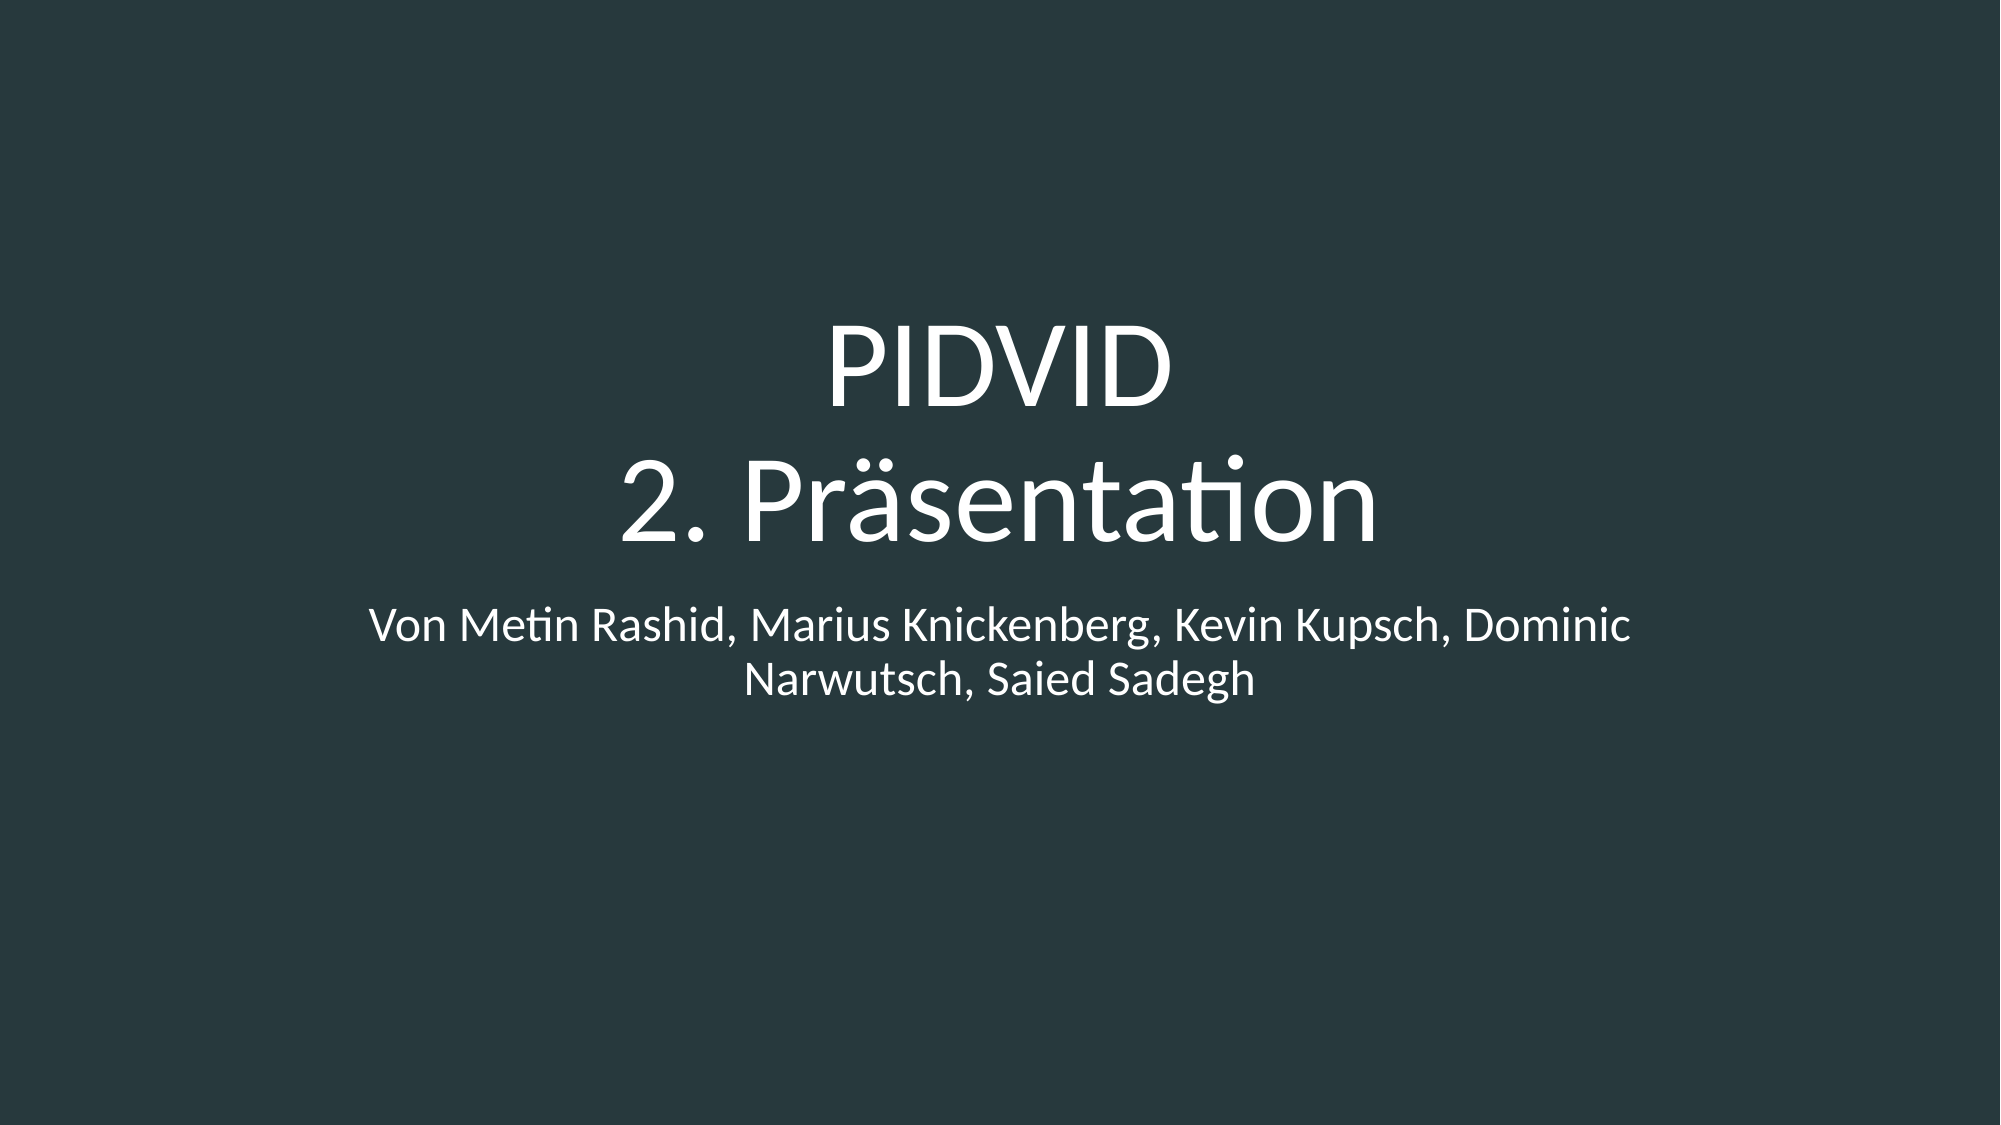

# PIDVID 2. Präsentation
Von Metin Rashid, Marius Knickenberg, Kevin Kupsch, Dominic Narwutsch, Saied Sadegh